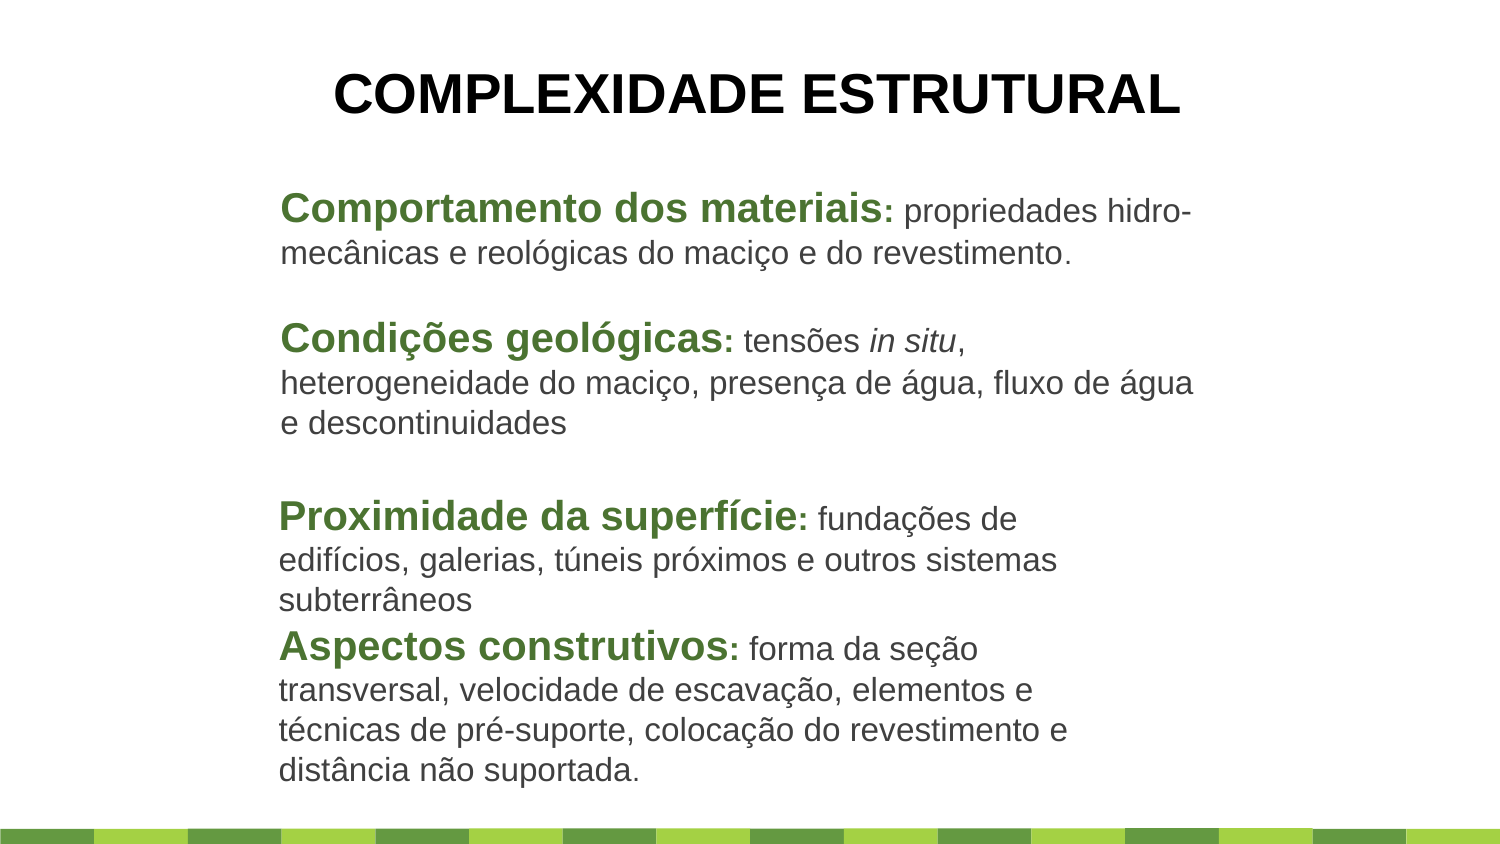

COMPLEXIDADE ESTRUTURAL
Comportamento dos materiais: propriedades hidro-mecânicas e reológicas do maciço e do revestimento.
Condições geológicas: tensões in situ, heterogeneidade do maciço, presença de água, fluxo de água e descontinuidades
Proximidade da superfície: fundações de edifícios, galerias, túneis próximos e outros sistemas subterrâneos
Aspectos construtivos: forma da seção transversal, velocidade de escavação, elementos e técnicas de pré-suporte, colocação do revestimento e distância não suportada.